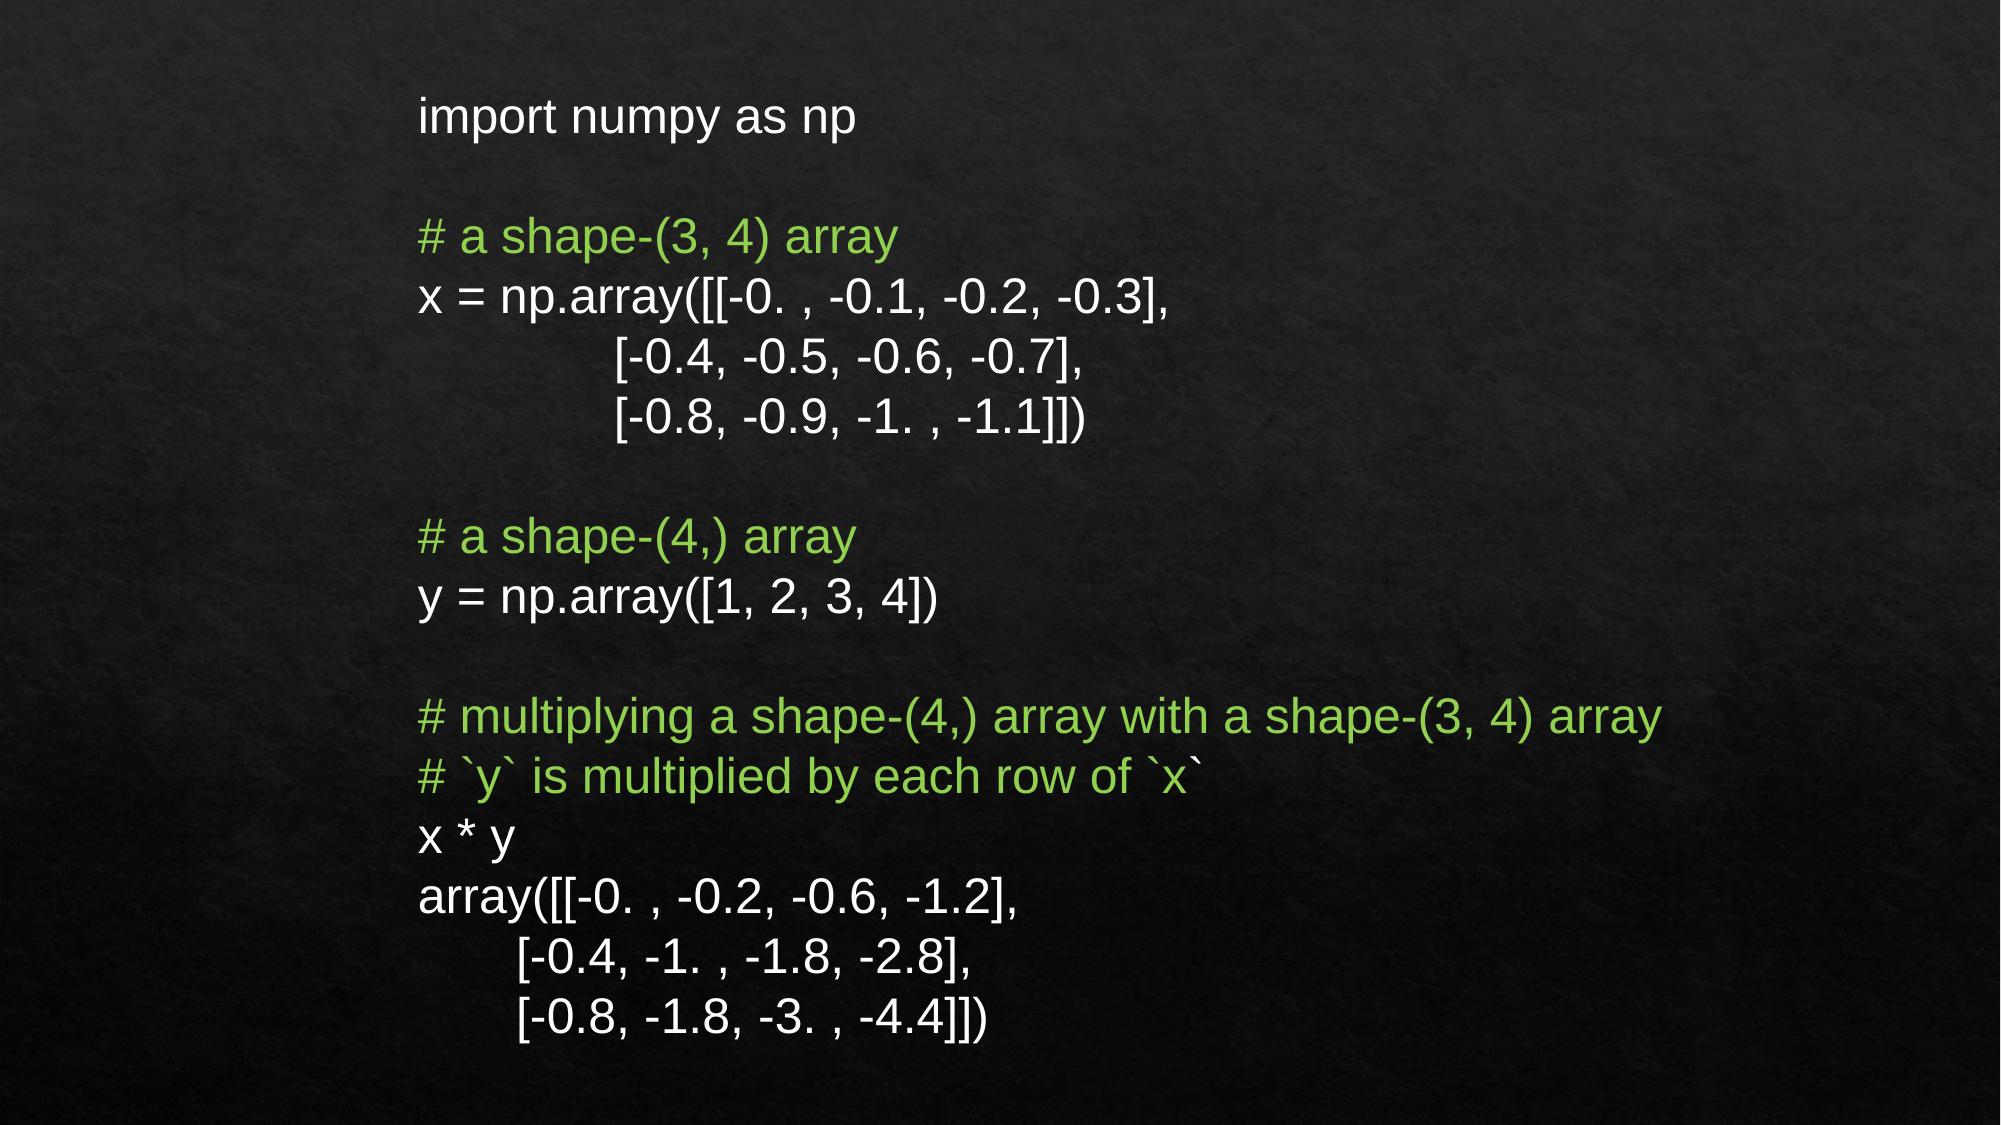

import numpy as np

# a shape-(3, 4) array
x = np.array([[-0. , -0.1, -0.2, -0.3],
              [-0.4, -0.5, -0.6, -0.7],
              [-0.8, -0.9, -1. , -1.1]])

# a shape-(4,) array
y = np.array([1, 2, 3, 4])

# multiplying a shape-(4,) array with a shape-(3, 4) array
# `y` is multiplied by each row of `x`
x * y
array([[-0. , -0.2, -0.6, -1.2],
       [-0.4, -1. , -1.8, -2.8],
       [-0.8, -1.8, -3. , -4.4]])